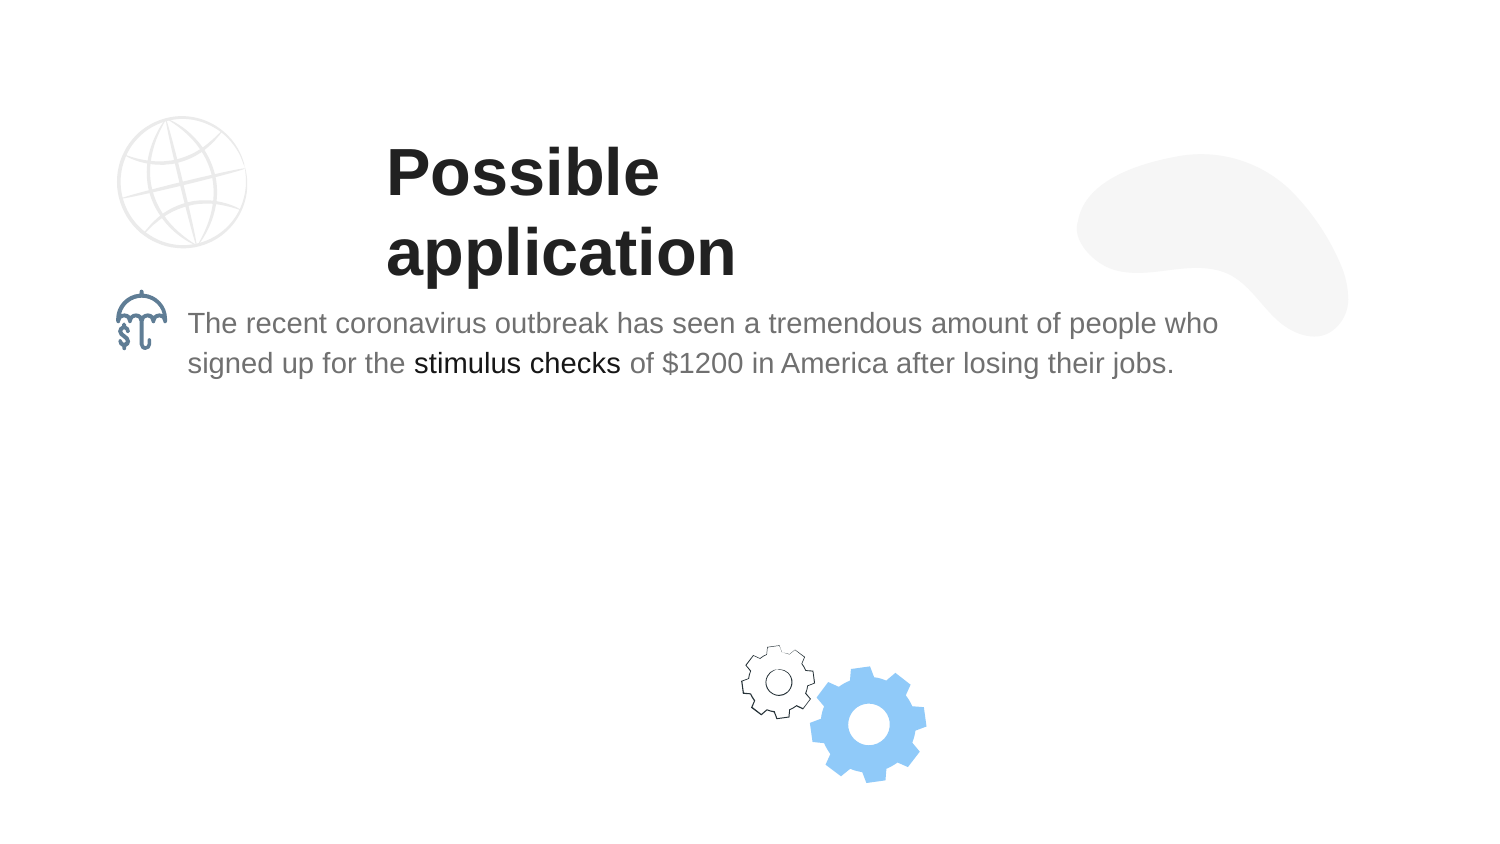

Possible application
The recent coronavirus outbreak has seen a tremendous amount of people who signed up for the stimulus checks of $1200 in America after losing their jobs.